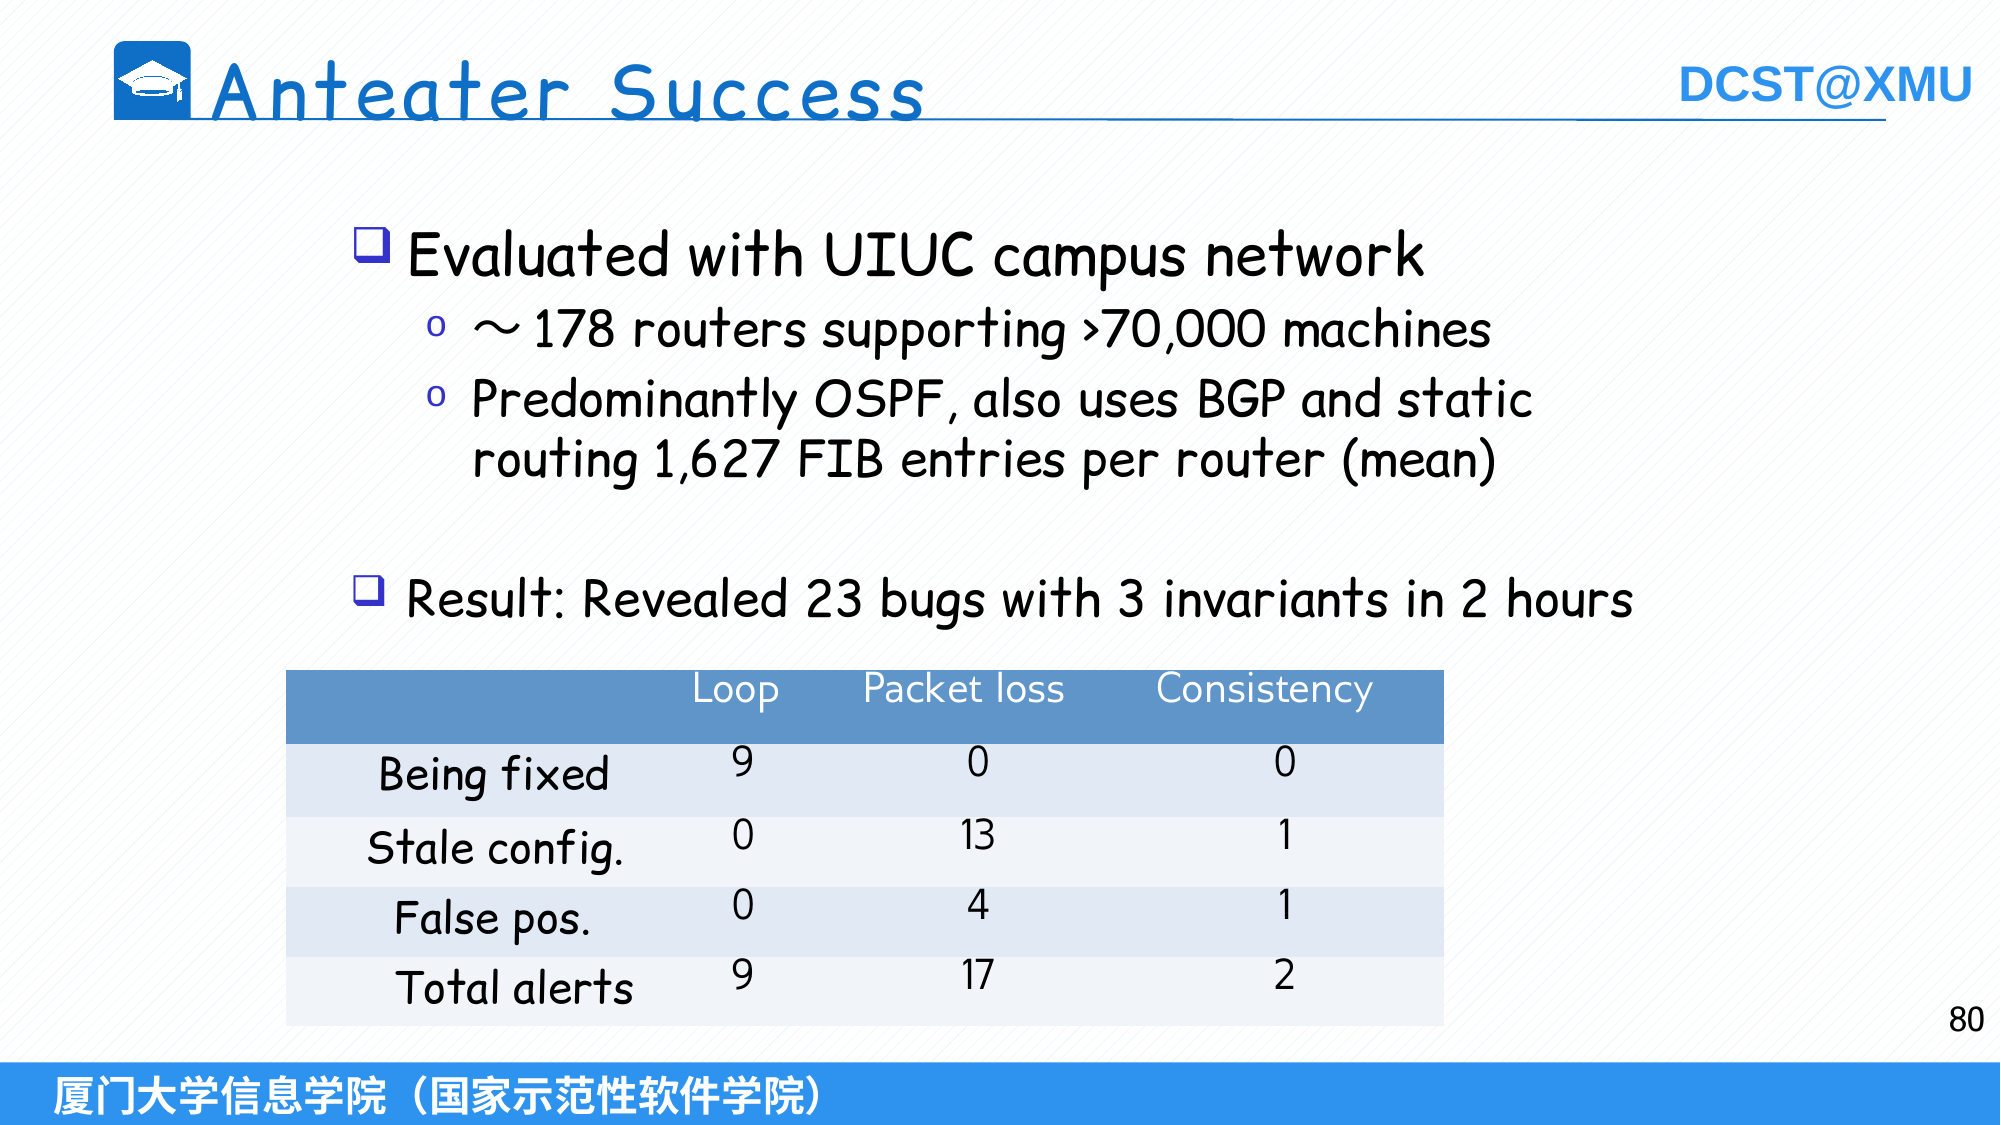

Anteater Success
Evaluated with UIUC campus network
～178 routers supporting >70,000 machines
Predominantly OSPF, also uses BGP and static routing 1,627 FIB entries per router (mean)

Result: Revealed 23 bugs with 3 invariants in 2 hours

|  | Loop | Packet loss | Consistency |
| --- | --- | --- | --- |
| Being fixed | 9 | 0 | 0 |
| Stale config. | 0 | 13 | 1 |
| False pos. | 0 | 4 | 1 |
| Total alerts | 9 | 17 | 2 |
80